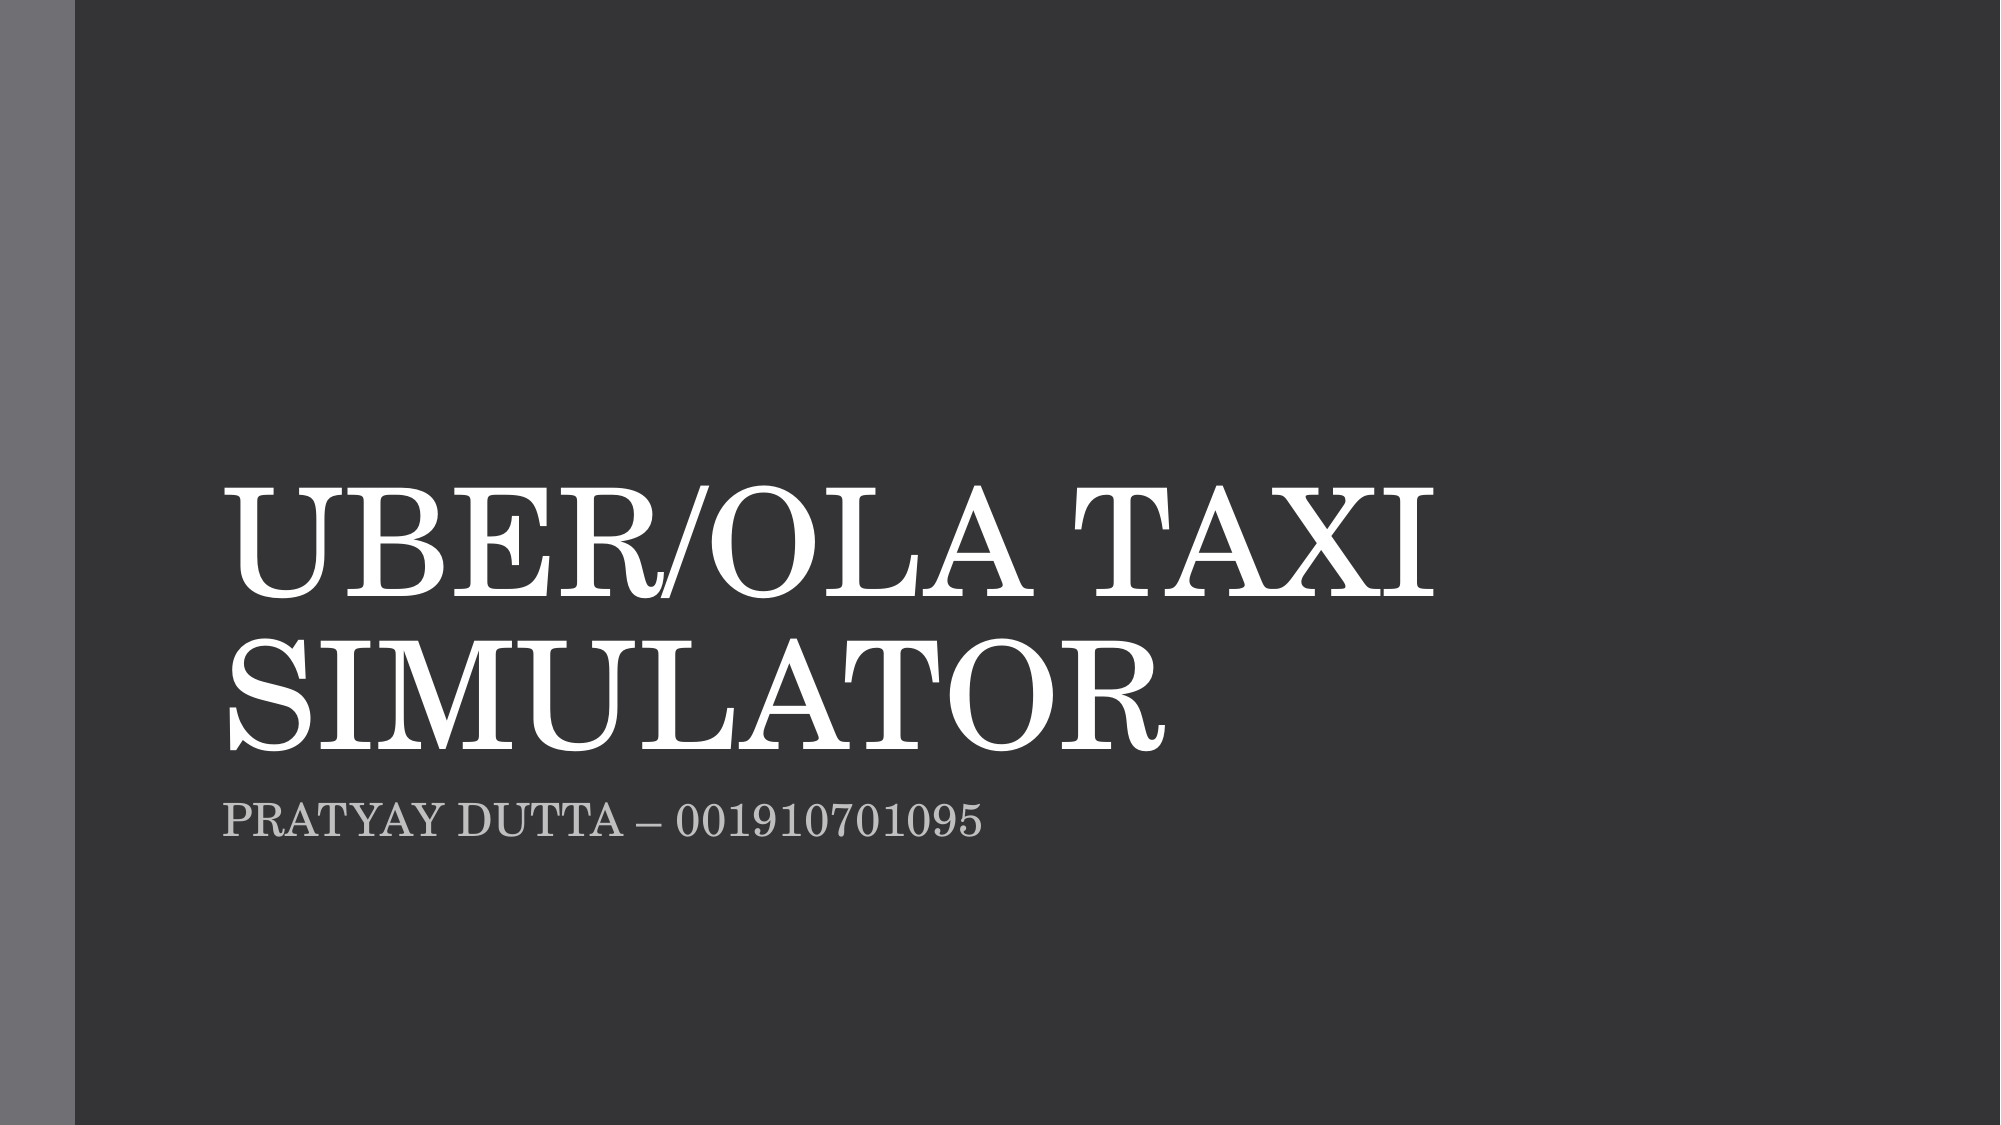

# UBER/OLA TAXI SIMULATOR
PRATYAY DUTTA – 001910701095